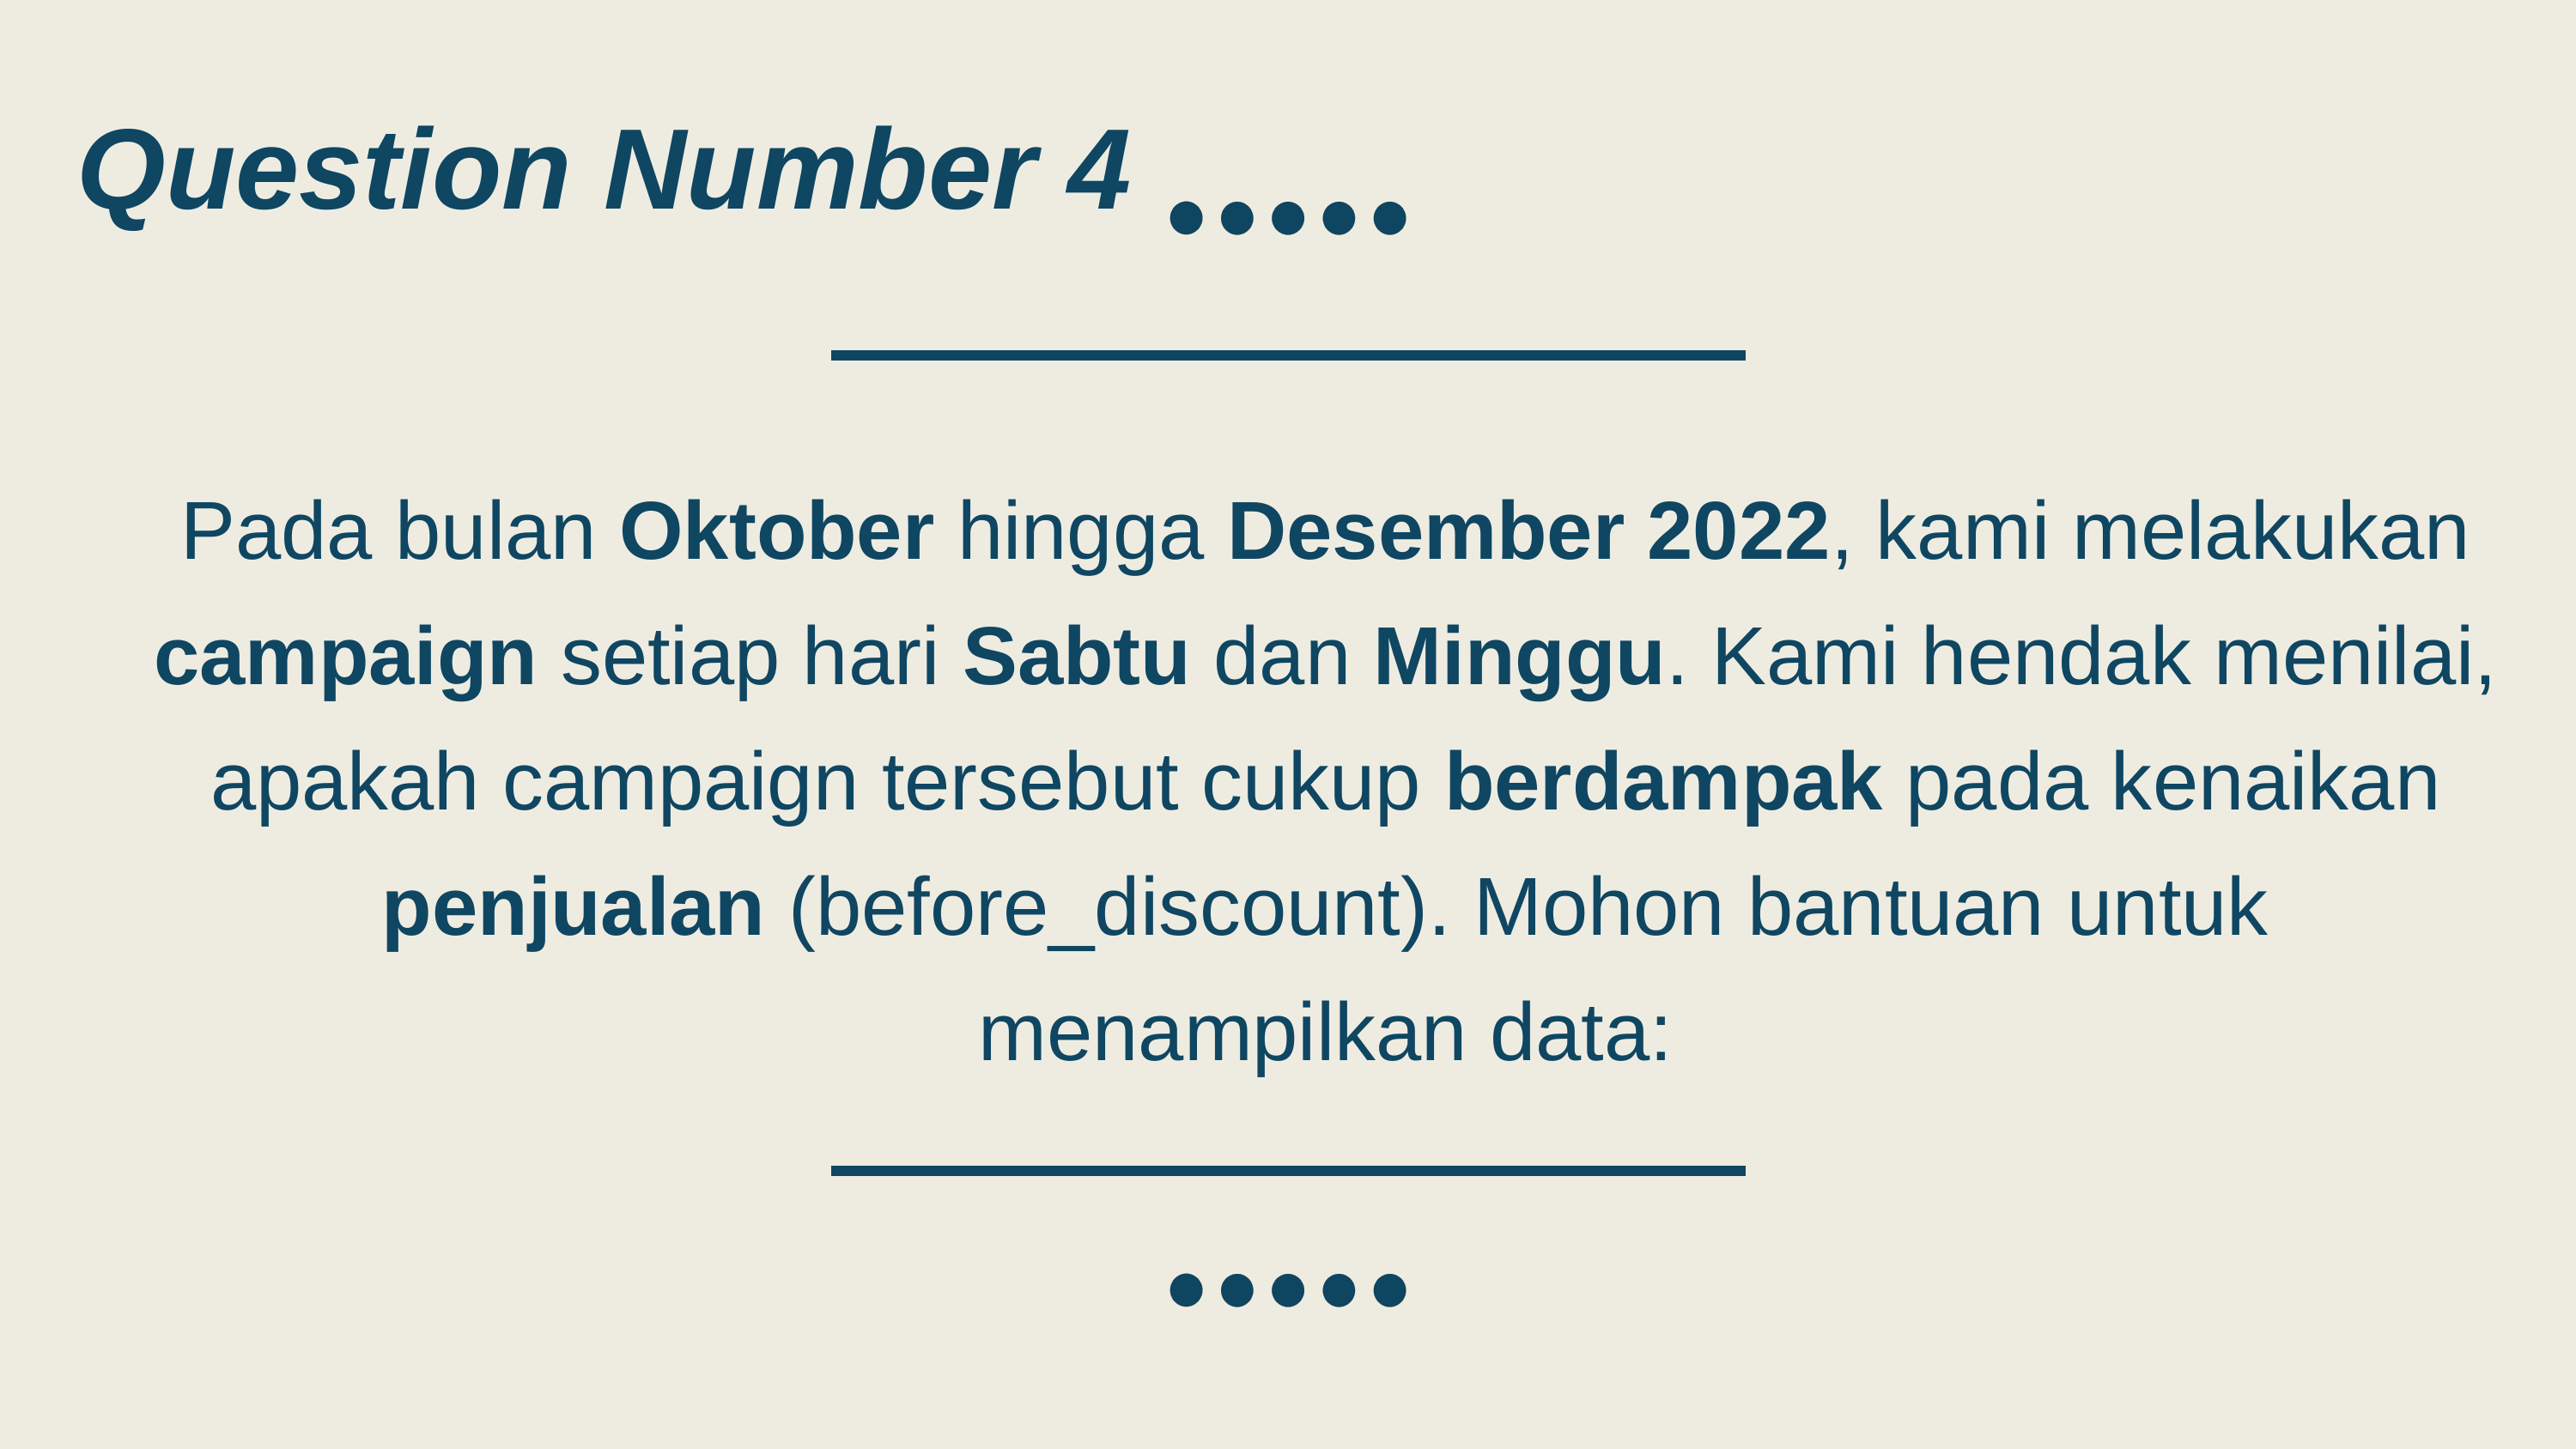

Question Number 4

Pada bulan Oktober hingga Desember 2022, kami melakukan campaign setiap hari Sabtu dan Minggu. Kami hendak menilai, apakah campaign tersebut cukup berdampak pada kenaikan penjualan (before_discount). Mohon bantuan untuk menampilkan data: